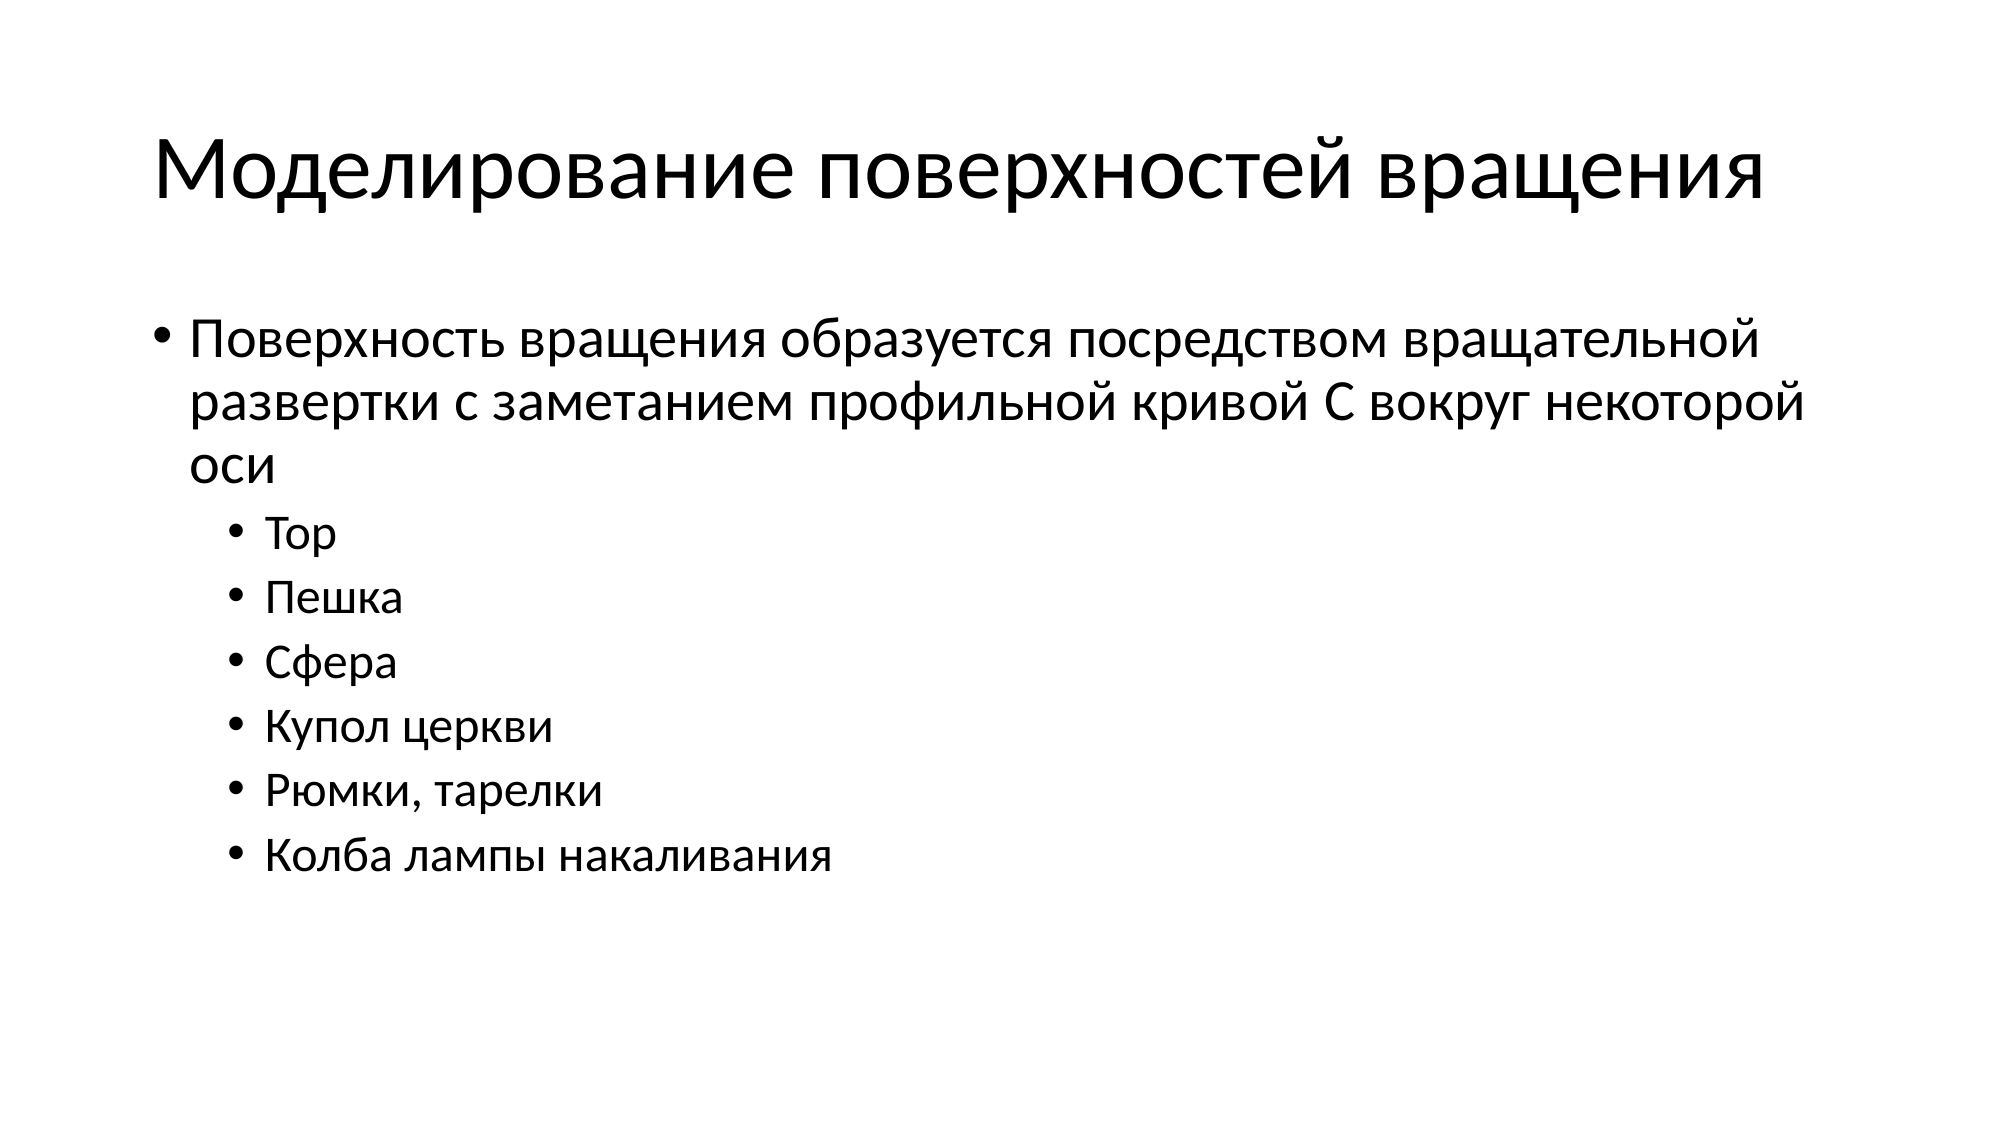

# Моделирование поверхностей вращения
Поверхность вращения образуется посредством вращательной развертки с заметанием профильной кривой C вокруг некоторой оси
Тор
Пешка
Сфера
Купол церкви
Рюмки, тарелки
Колба лампы накаливания